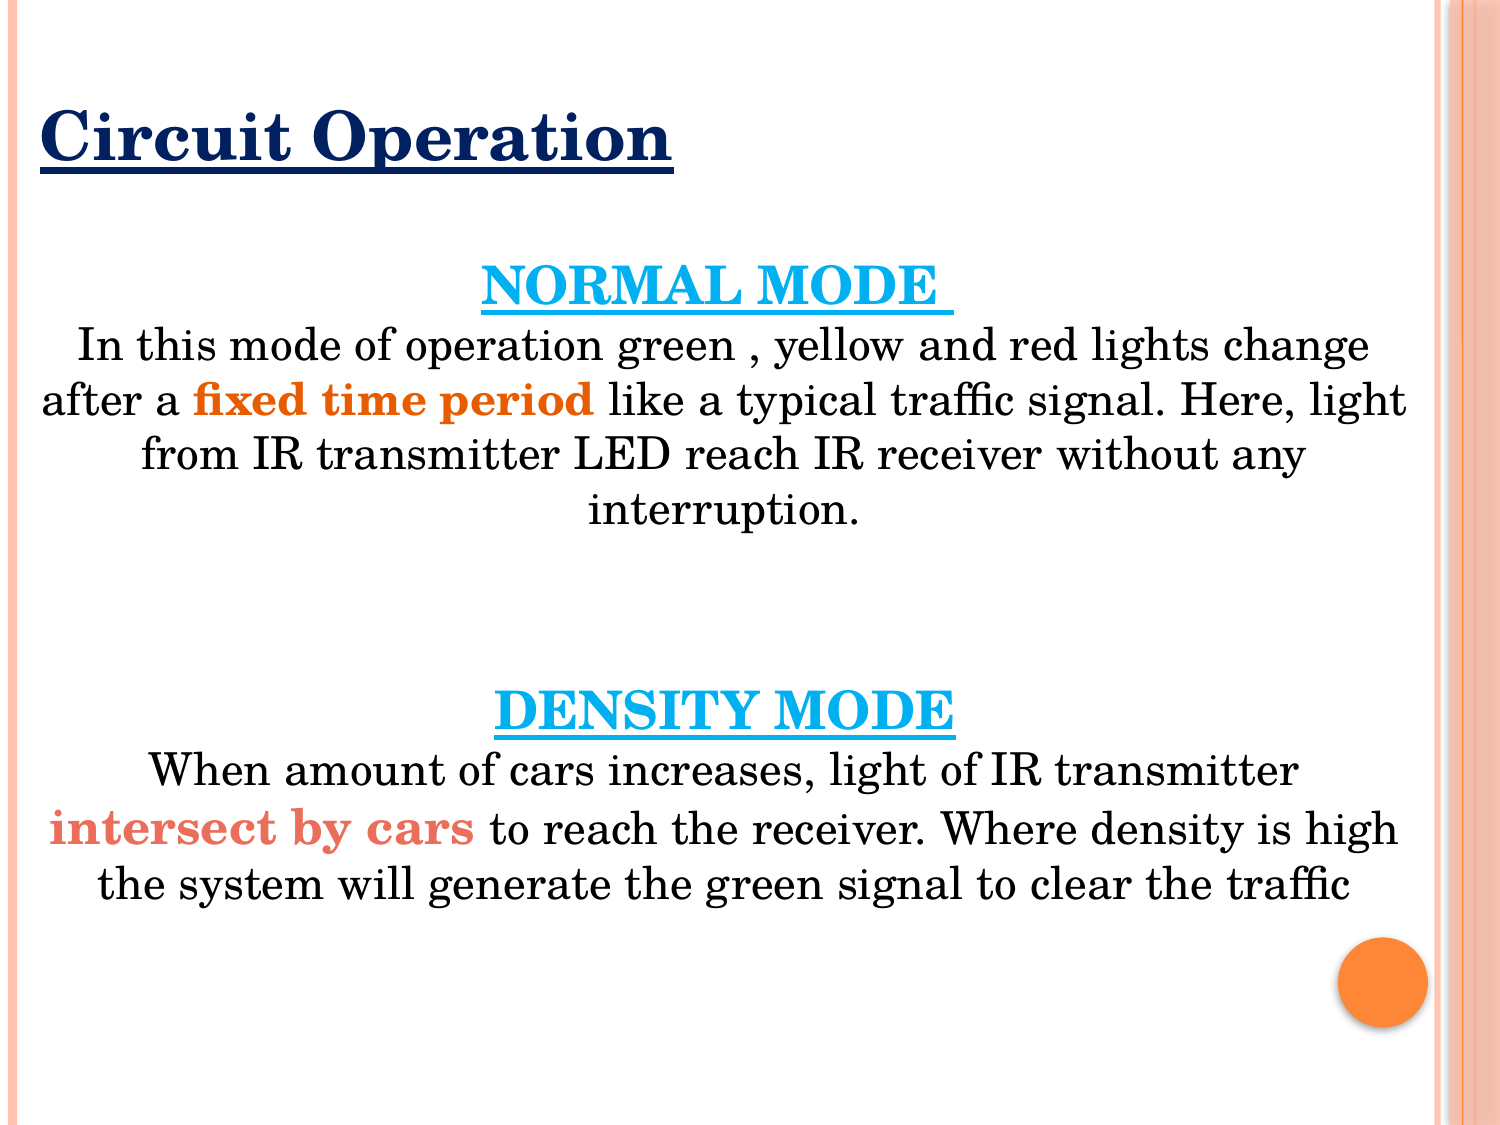

Circuit Operation

NORMAL MODE  
In this mode of operation green , yellow and red lights change after a fixed time period like a typical traffic signal. Here, light from IR transmitter LED reach IR receiver without any interruption.

DENSITY MODE
When amount of cars increases, light of IR transmitter intersect by cars to reach the receiver. Where density is high the system will generate the green signal to clear the traffic